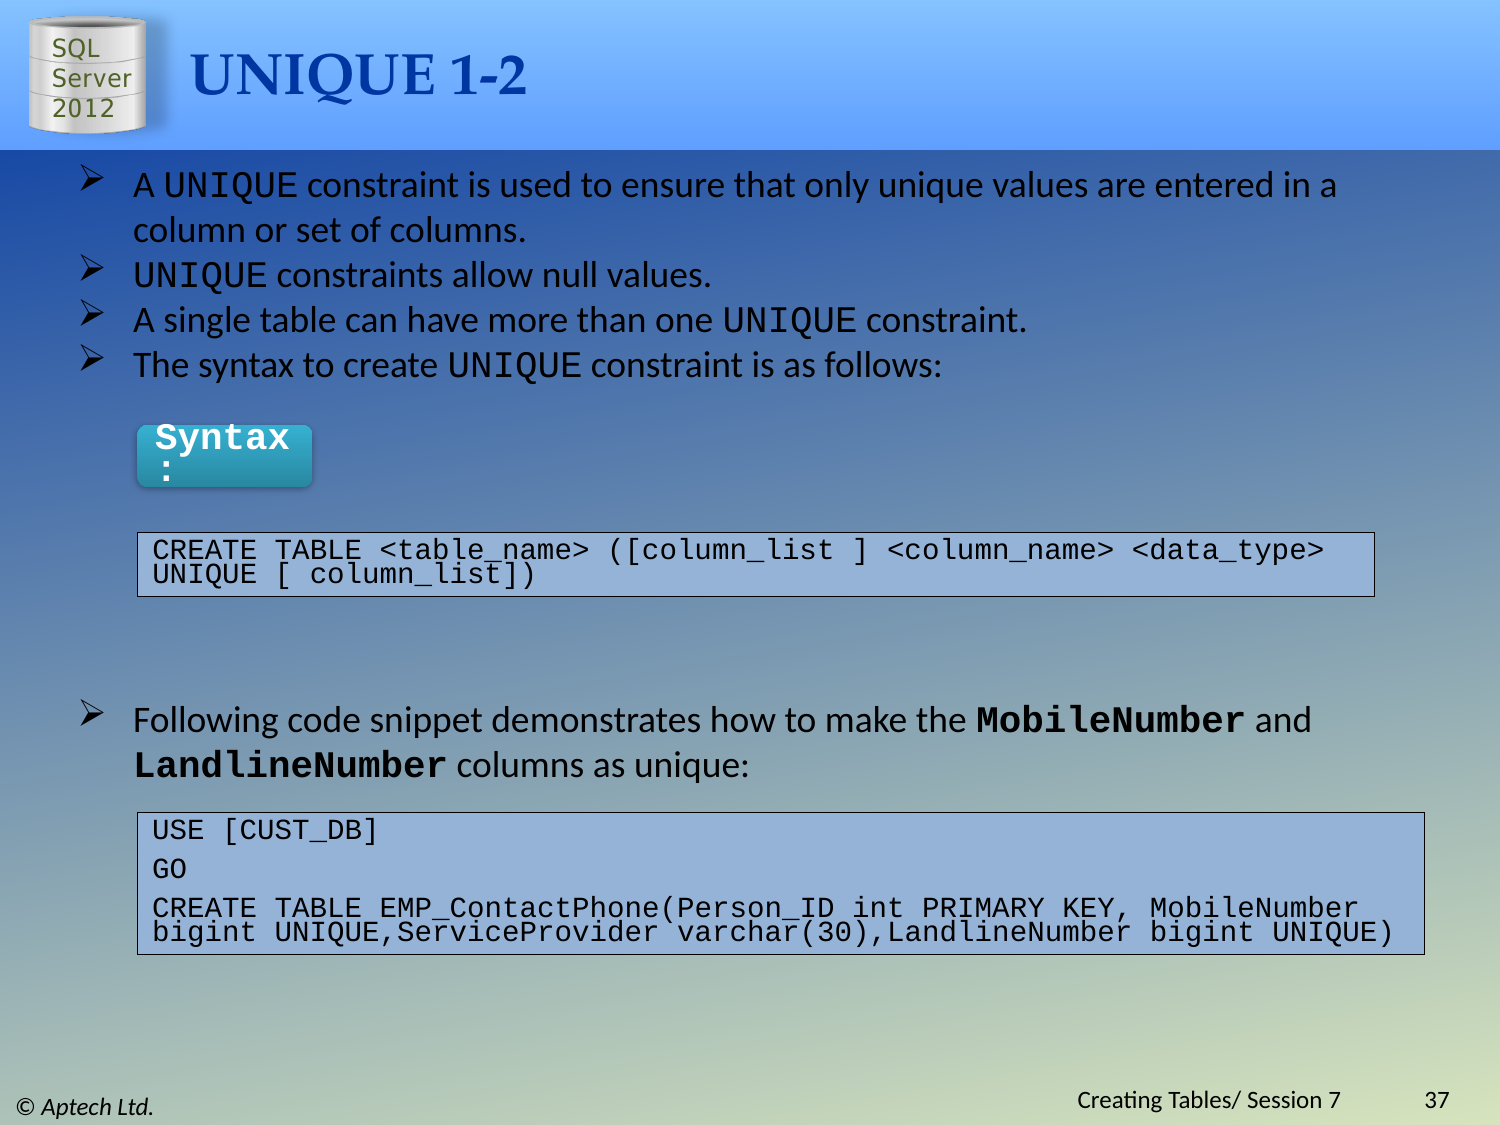

# UNIQUE 1-2
A UNIQUE constraint is used to ensure that only unique values are entered in a column or set of columns.
UNIQUE constraints allow null values.
A single table can have more than one UNIQUE constraint.
The syntax to create UNIQUE constraint is as follows:
Syntax:
CREATE TABLE <table_name> ([column_list ] <column_name> <data_type> UNIQUE [ column_list])
Following code snippet demonstrates how to make the MobileNumber and LandlineNumber columns as unique:
USE [CUST_DB]
GO
CREATE TABLE EMP_ContactPhone(Person_ID int PRIMARY KEY, MobileNumber bigint UNIQUE,ServiceProvider varchar(30),LandlineNumber bigint UNIQUE)
Creating Tables/ Session 7
37